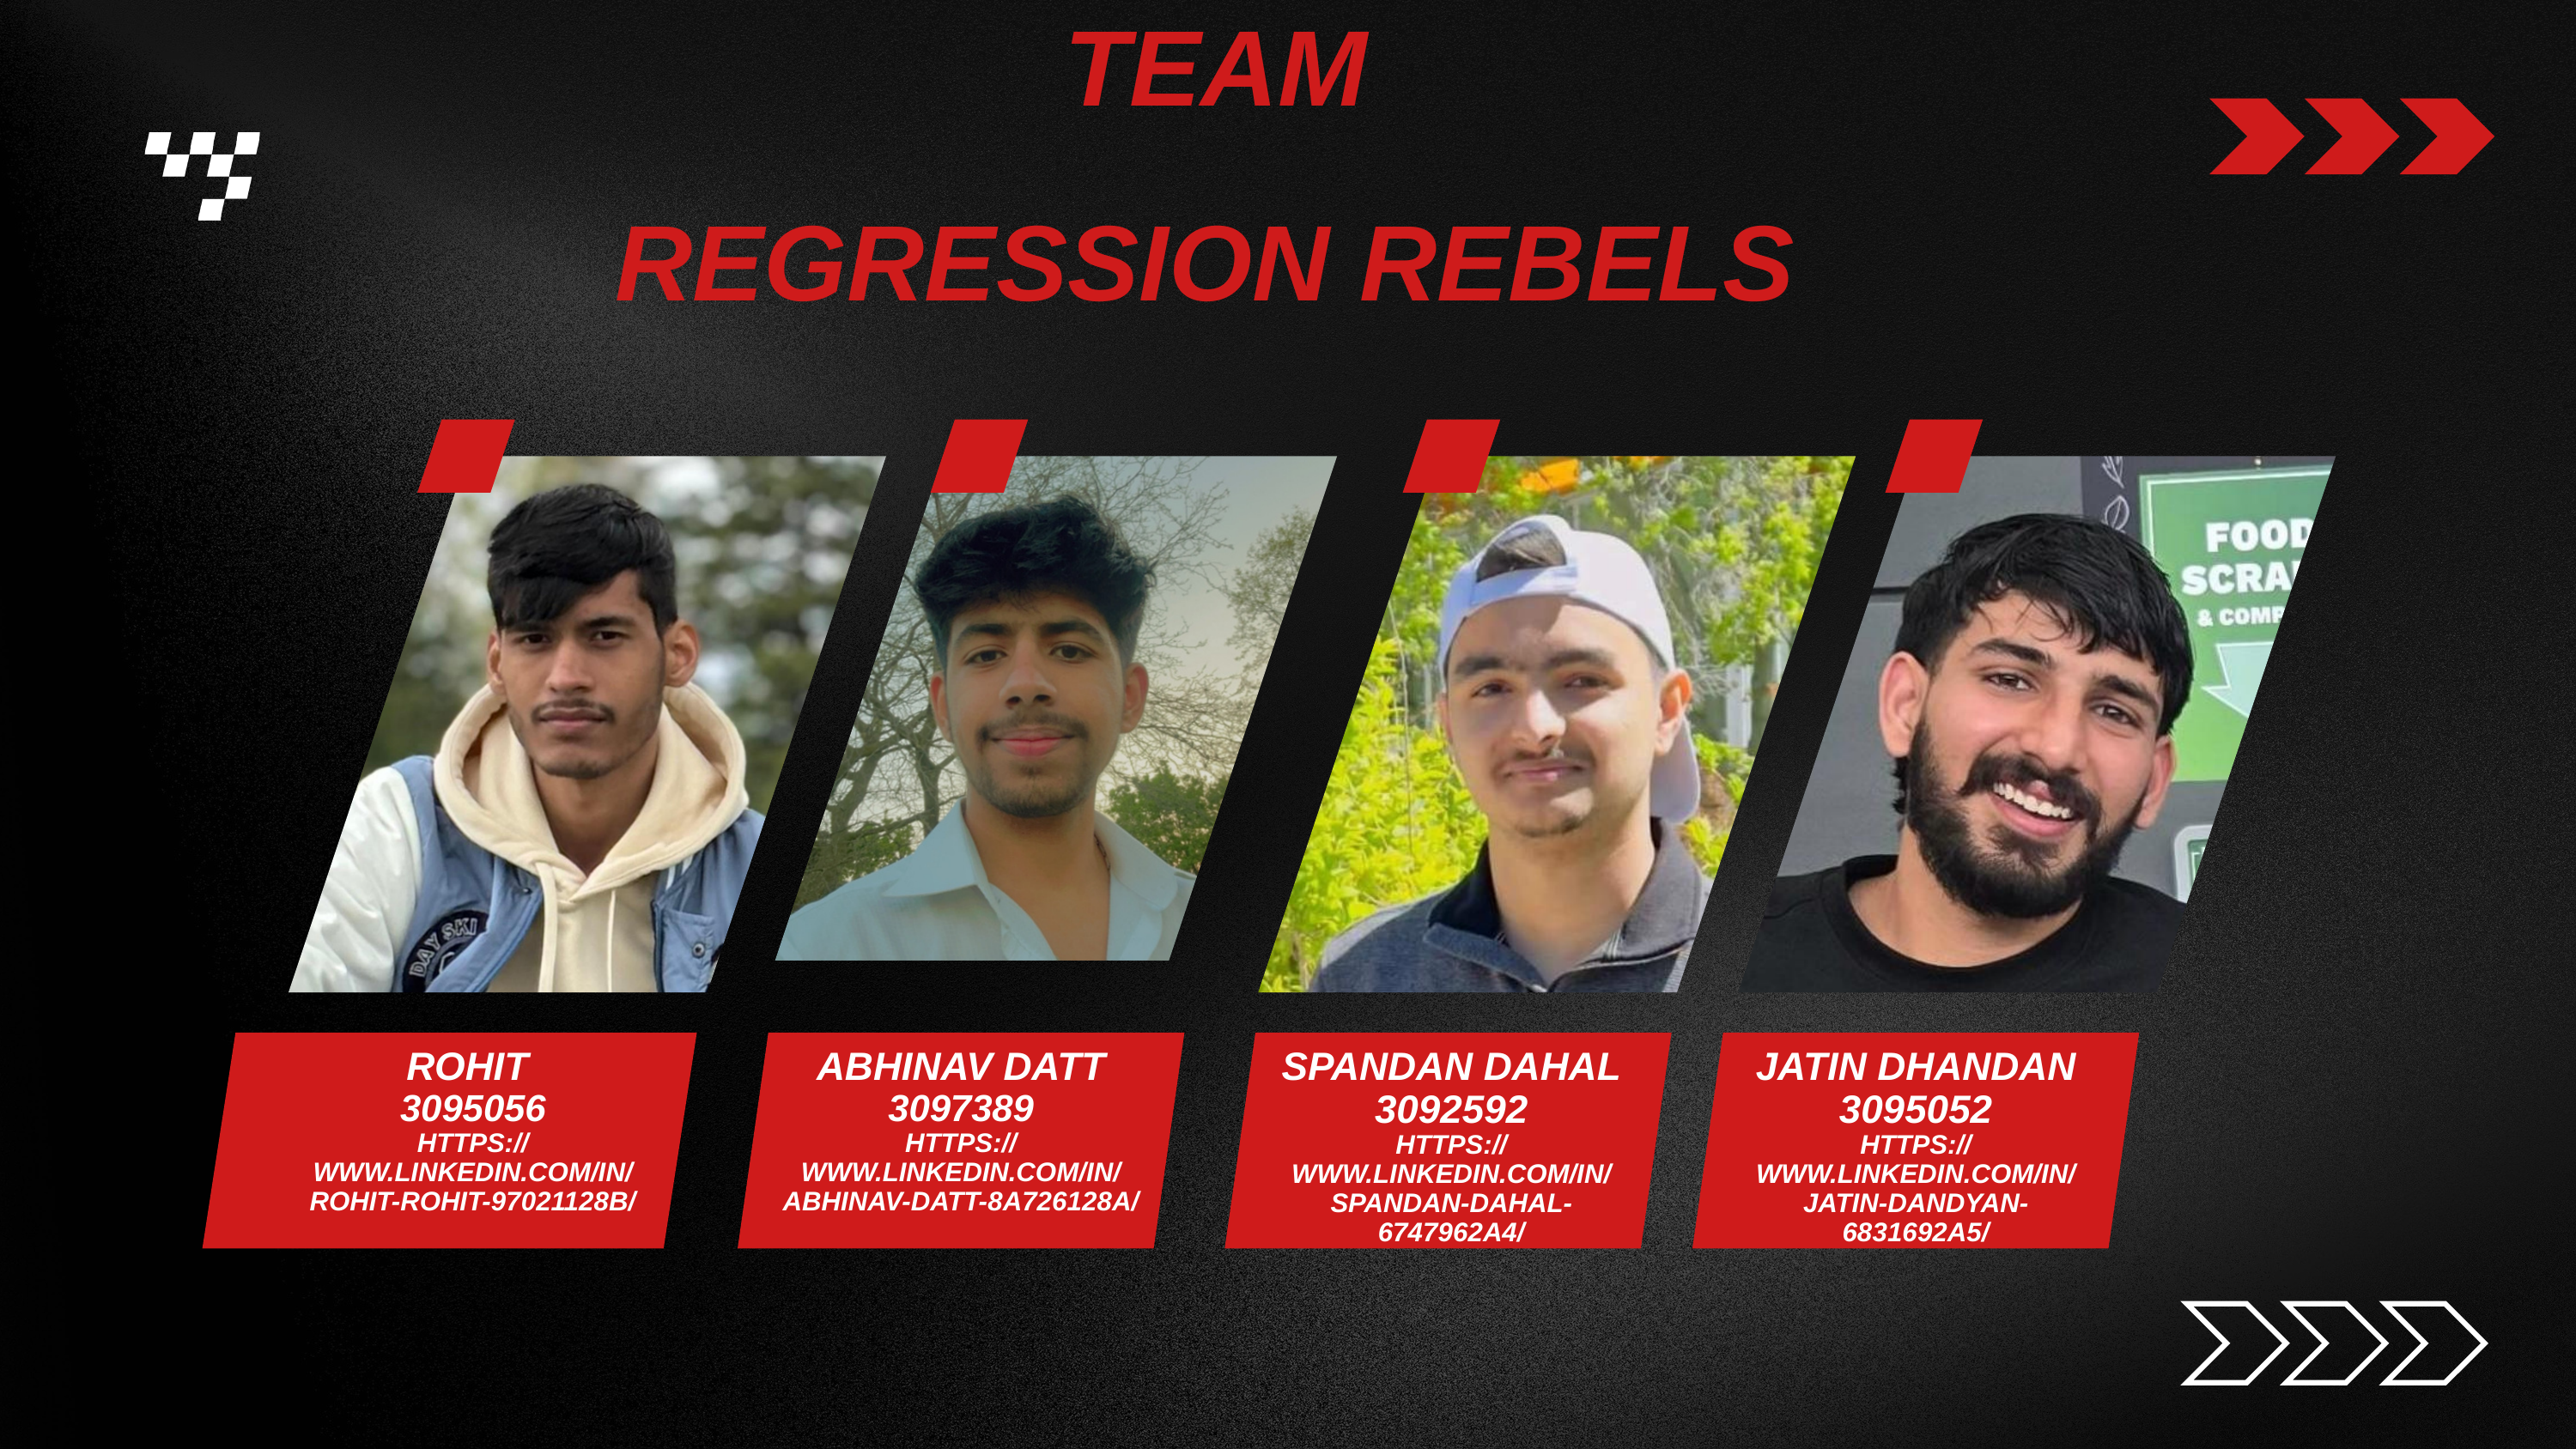

TEAM

REGRESSION REBELS

1

2

3

4

ROHIT
3095056
HTTPS://WWW.LINKEDIN.COM/IN/ROHIT-ROHIT-97021128B/

ABHINAV DATT
3097389
HTTPS://WWW.LINKEDIN.COM/IN/ABHINAV-DATT-8A726128A/

SPANDAN DAHAL
3092592
HTTPS://WWW.LINKEDIN.COM/IN/SPANDAN-DAHAL-6747962A4/
JATIN DHANDAN
3095052
HTTPS://WWW.LINKEDIN.COM/IN/JATIN-DANDYAN-6831692A5/